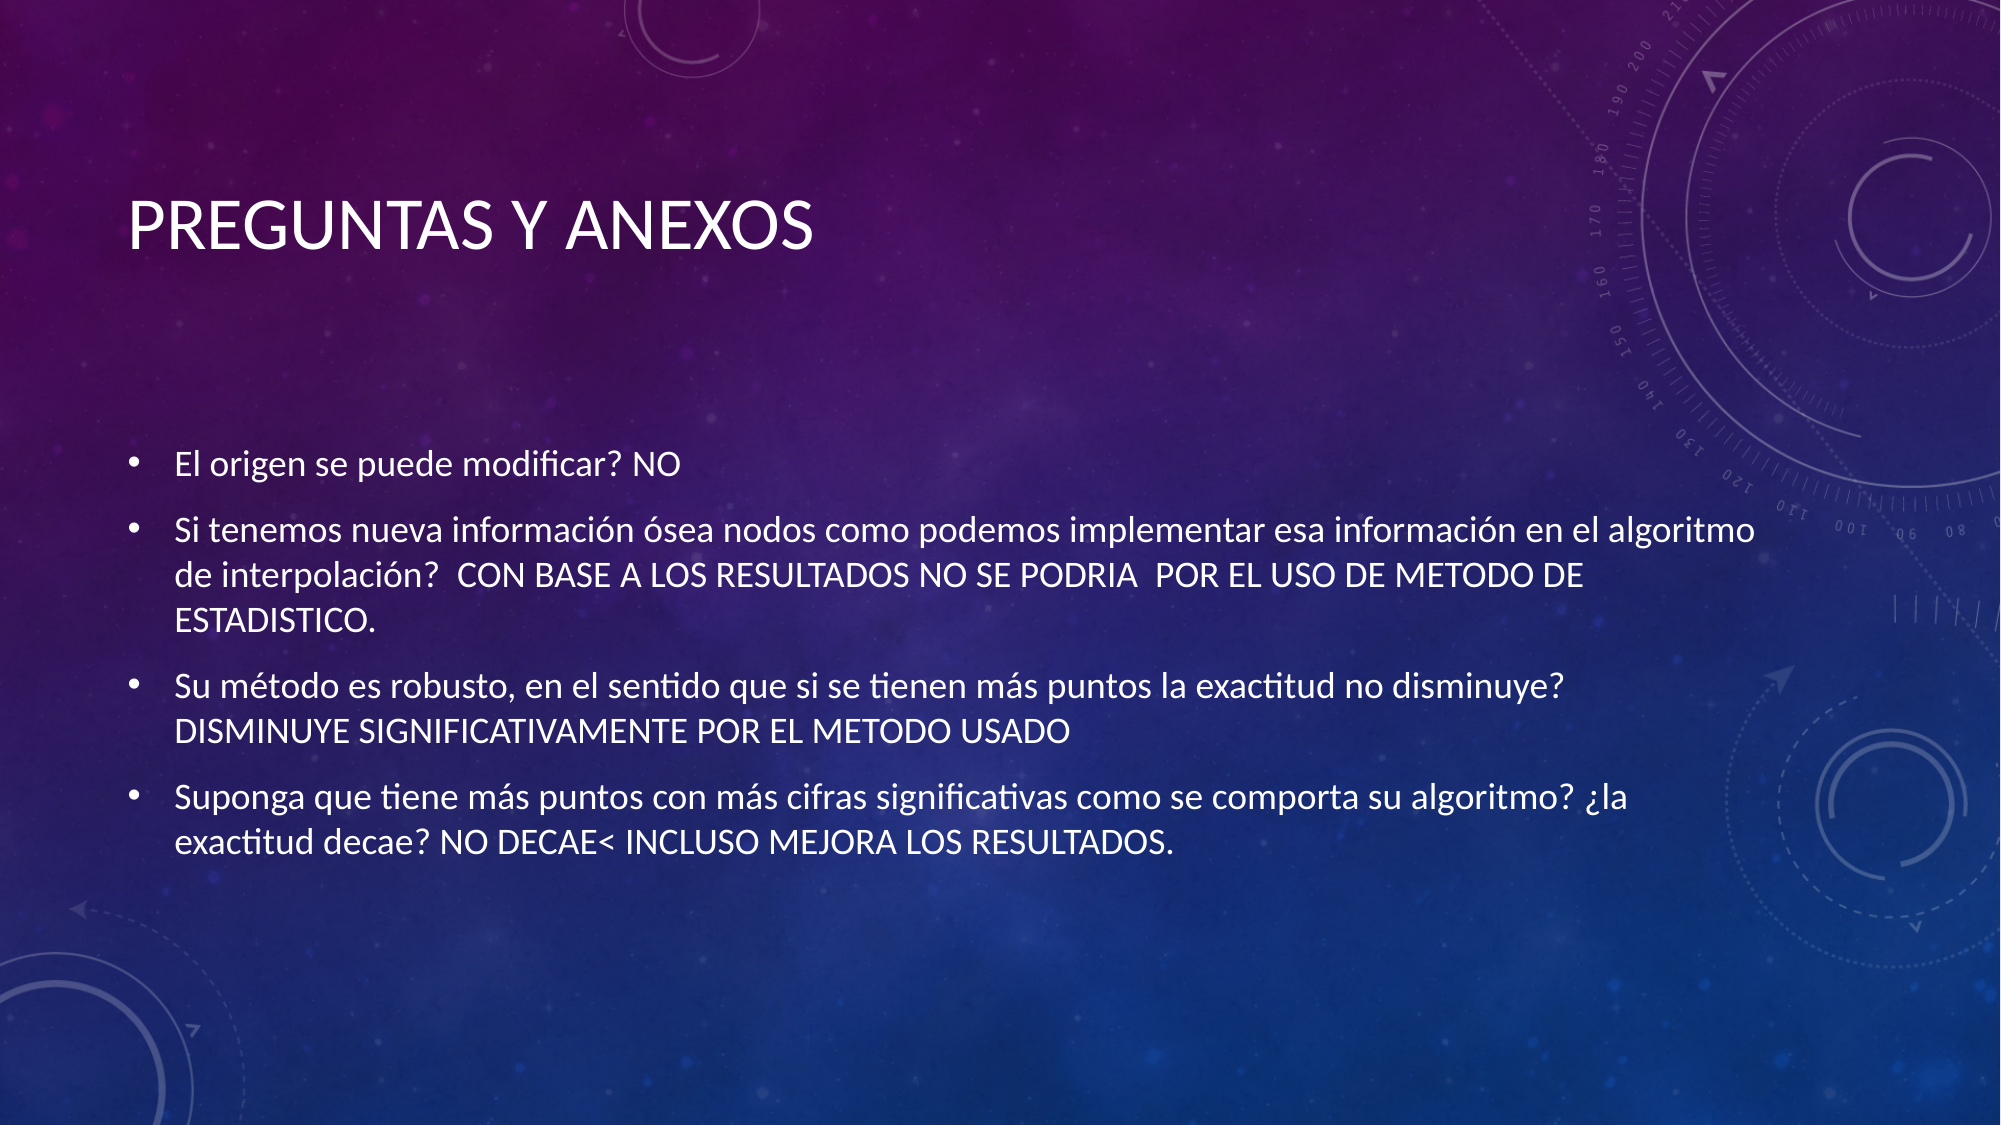

# Preguntas y Anexos
El origen se puede modificar? NO
Si tenemos nueva información ósea nodos como podemos implementar esa información en el algoritmo de interpolación?  CON BASE A LOS RESULTADOS NO SE PODRIA  POR EL USO DE METODO DE ESTADISTICO.
Su método es robusto, en el sentido que si se tienen más puntos la exactitud no disminuye?  DISMINUYE SIGNIFICATIVAMENTE POR EL METODO USADO
Suponga que tiene más puntos con más cifras significativas como se comporta su algoritmo? ¿la exactitud decae? NO DECAE< INCLUSO MEJORA LOS RESULTADOS.